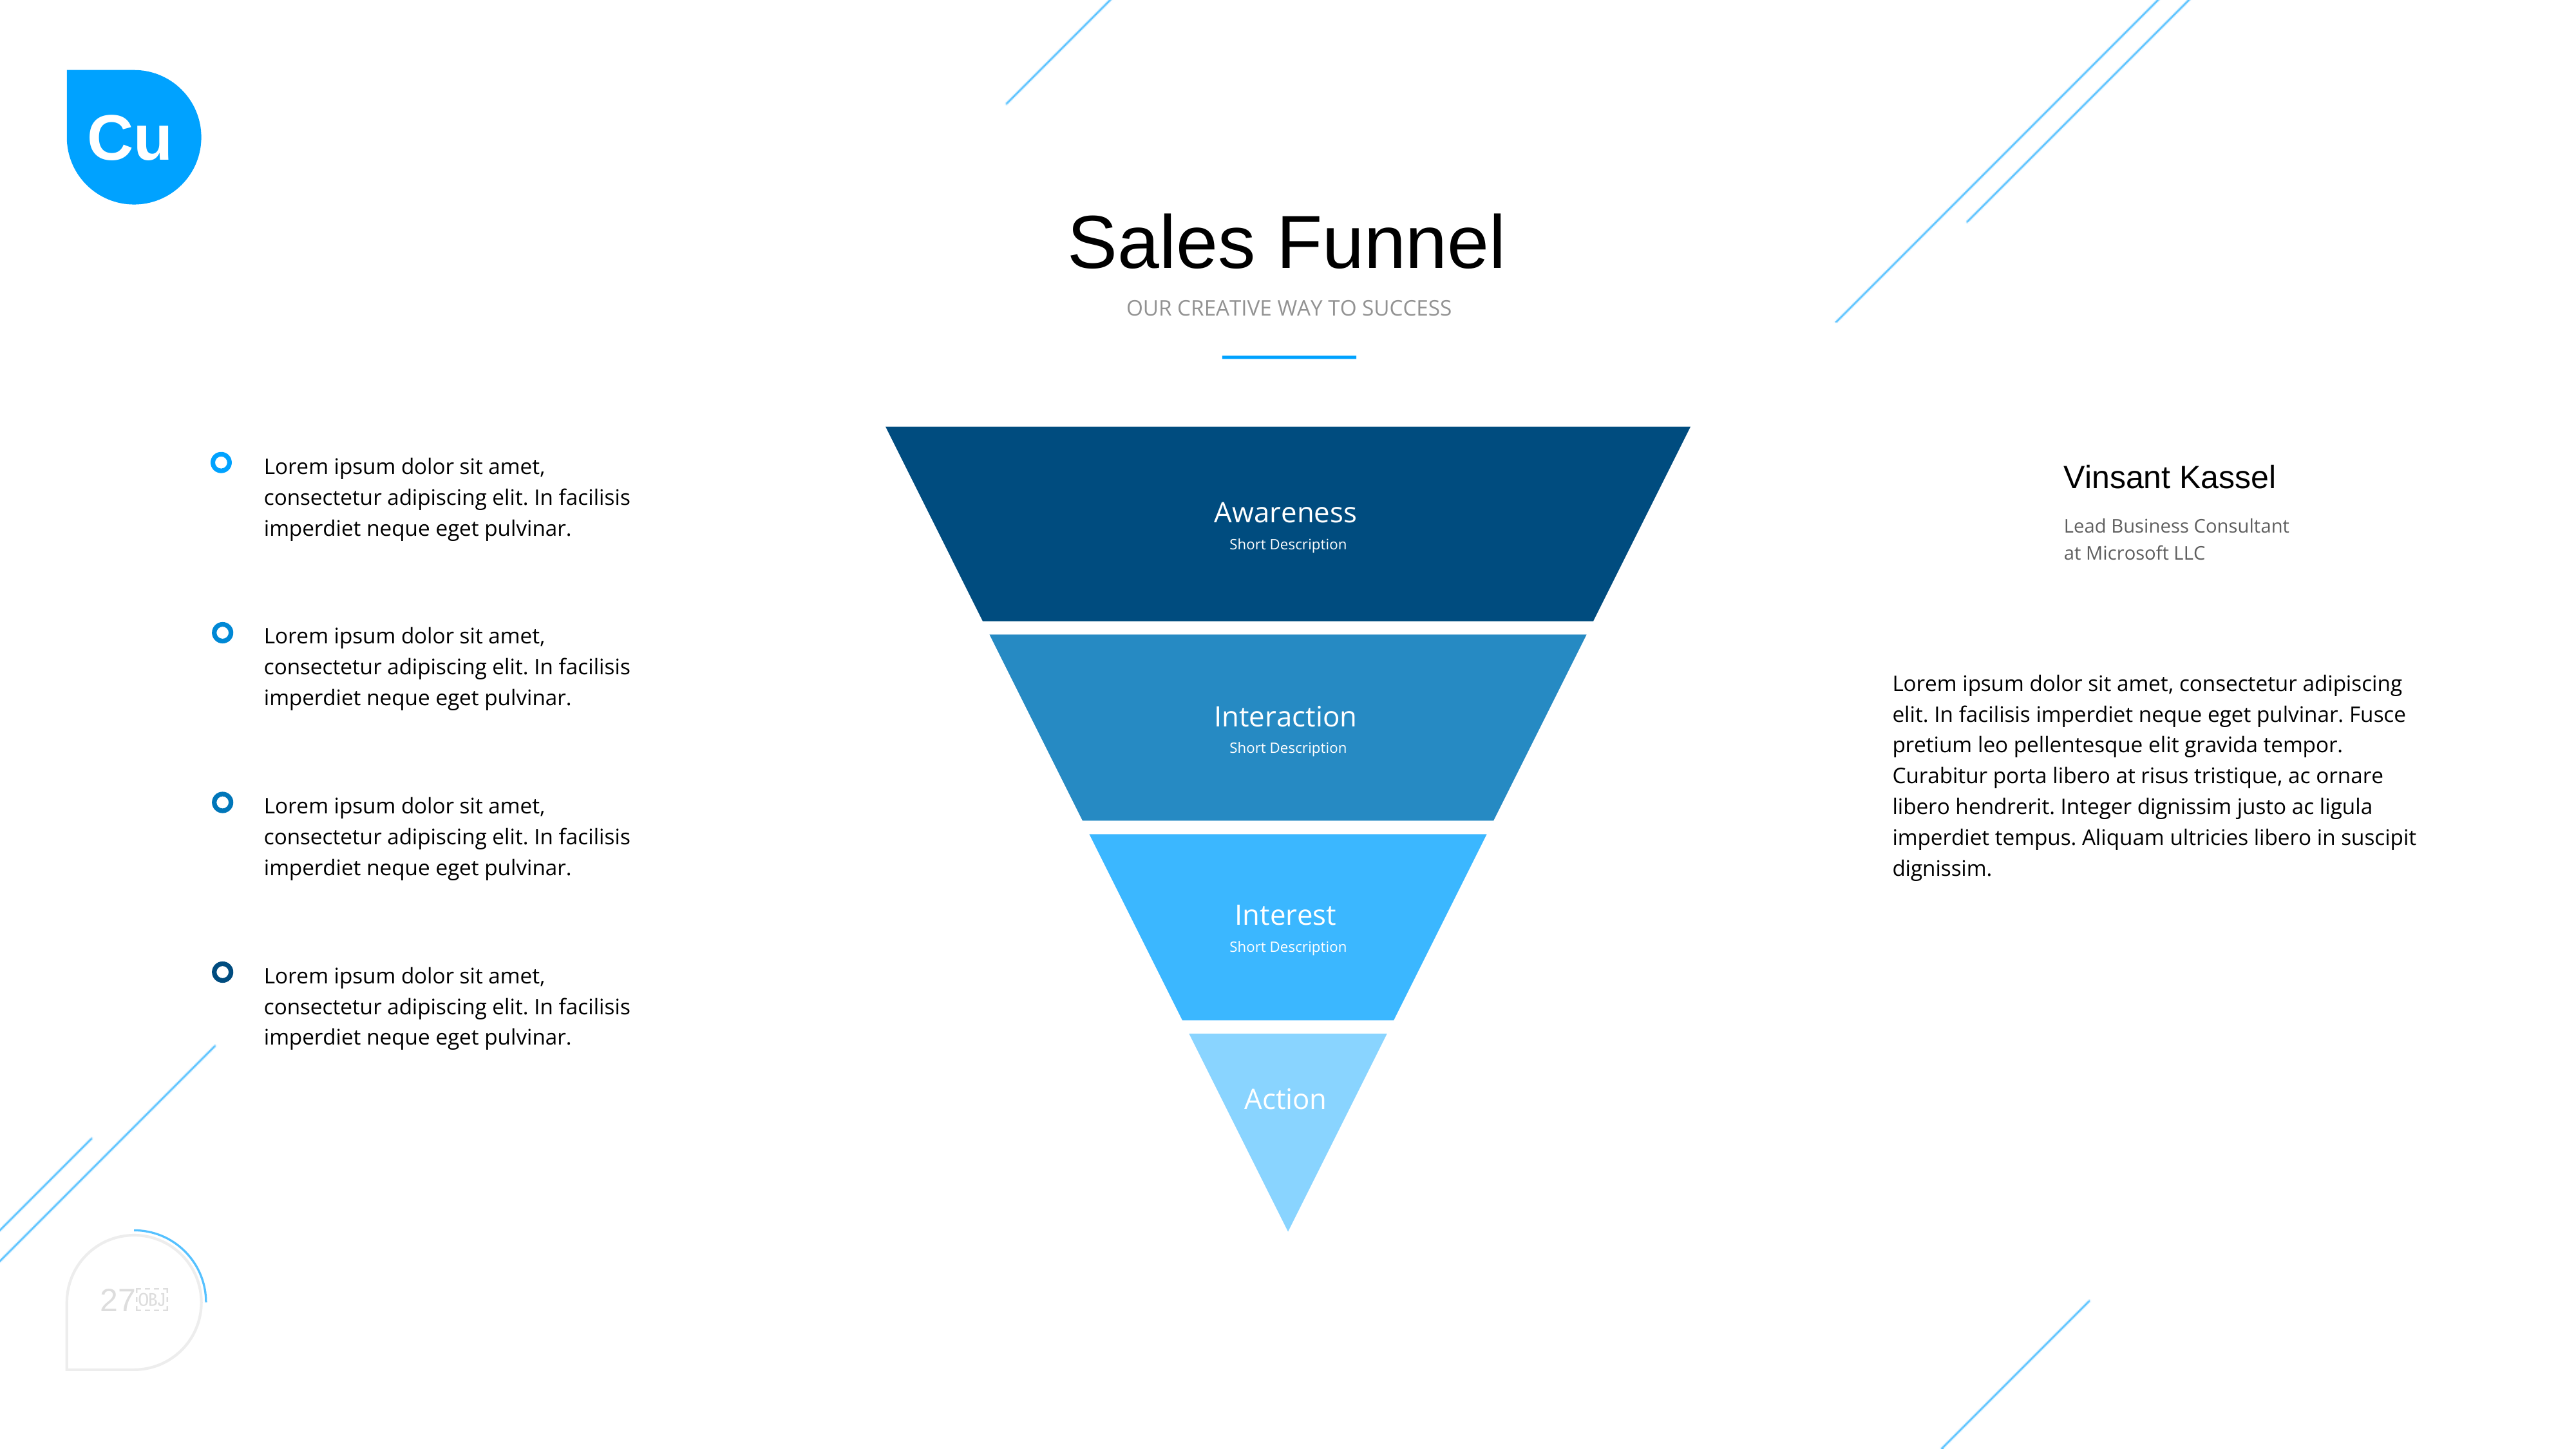

Cu

Sales Funnel
OUR CREATIVE WAY TO SUCCESS

Vinsant Kassel
Lorem ipsum dolor sit amet, consectetur adipiscing elit. In facilisis imperdiet neque eget pulvinar.

Awareness
Lead Business Consultant
at Microsoft LLC
Short Description
Lorem ipsum dolor sit amet, consectetur adipiscing elit. In facilisis imperdiet neque eget pulvinar.

Lorem ipsum dolor sit amet, consectetur adipiscing elit. In facilisis imperdiet neque eget pulvinar. Fusce pretium leo pellentesque elit gravida tempor. Curabitur porta libero at risus tristique, ac ornare libero hendrerit. Integer dignissim justo ac ligula imperdiet tempus. Aliquam ultricies libero in suscipit dignissim.
Interaction
Short Description
Lorem ipsum dolor sit amet, consectetur adipiscing elit. In facilisis imperdiet neque eget pulvinar.

Interest
Short Description
Lorem ipsum dolor sit amet, consectetur adipiscing elit. In facilisis imperdiet neque eget pulvinar.

Action

27￼